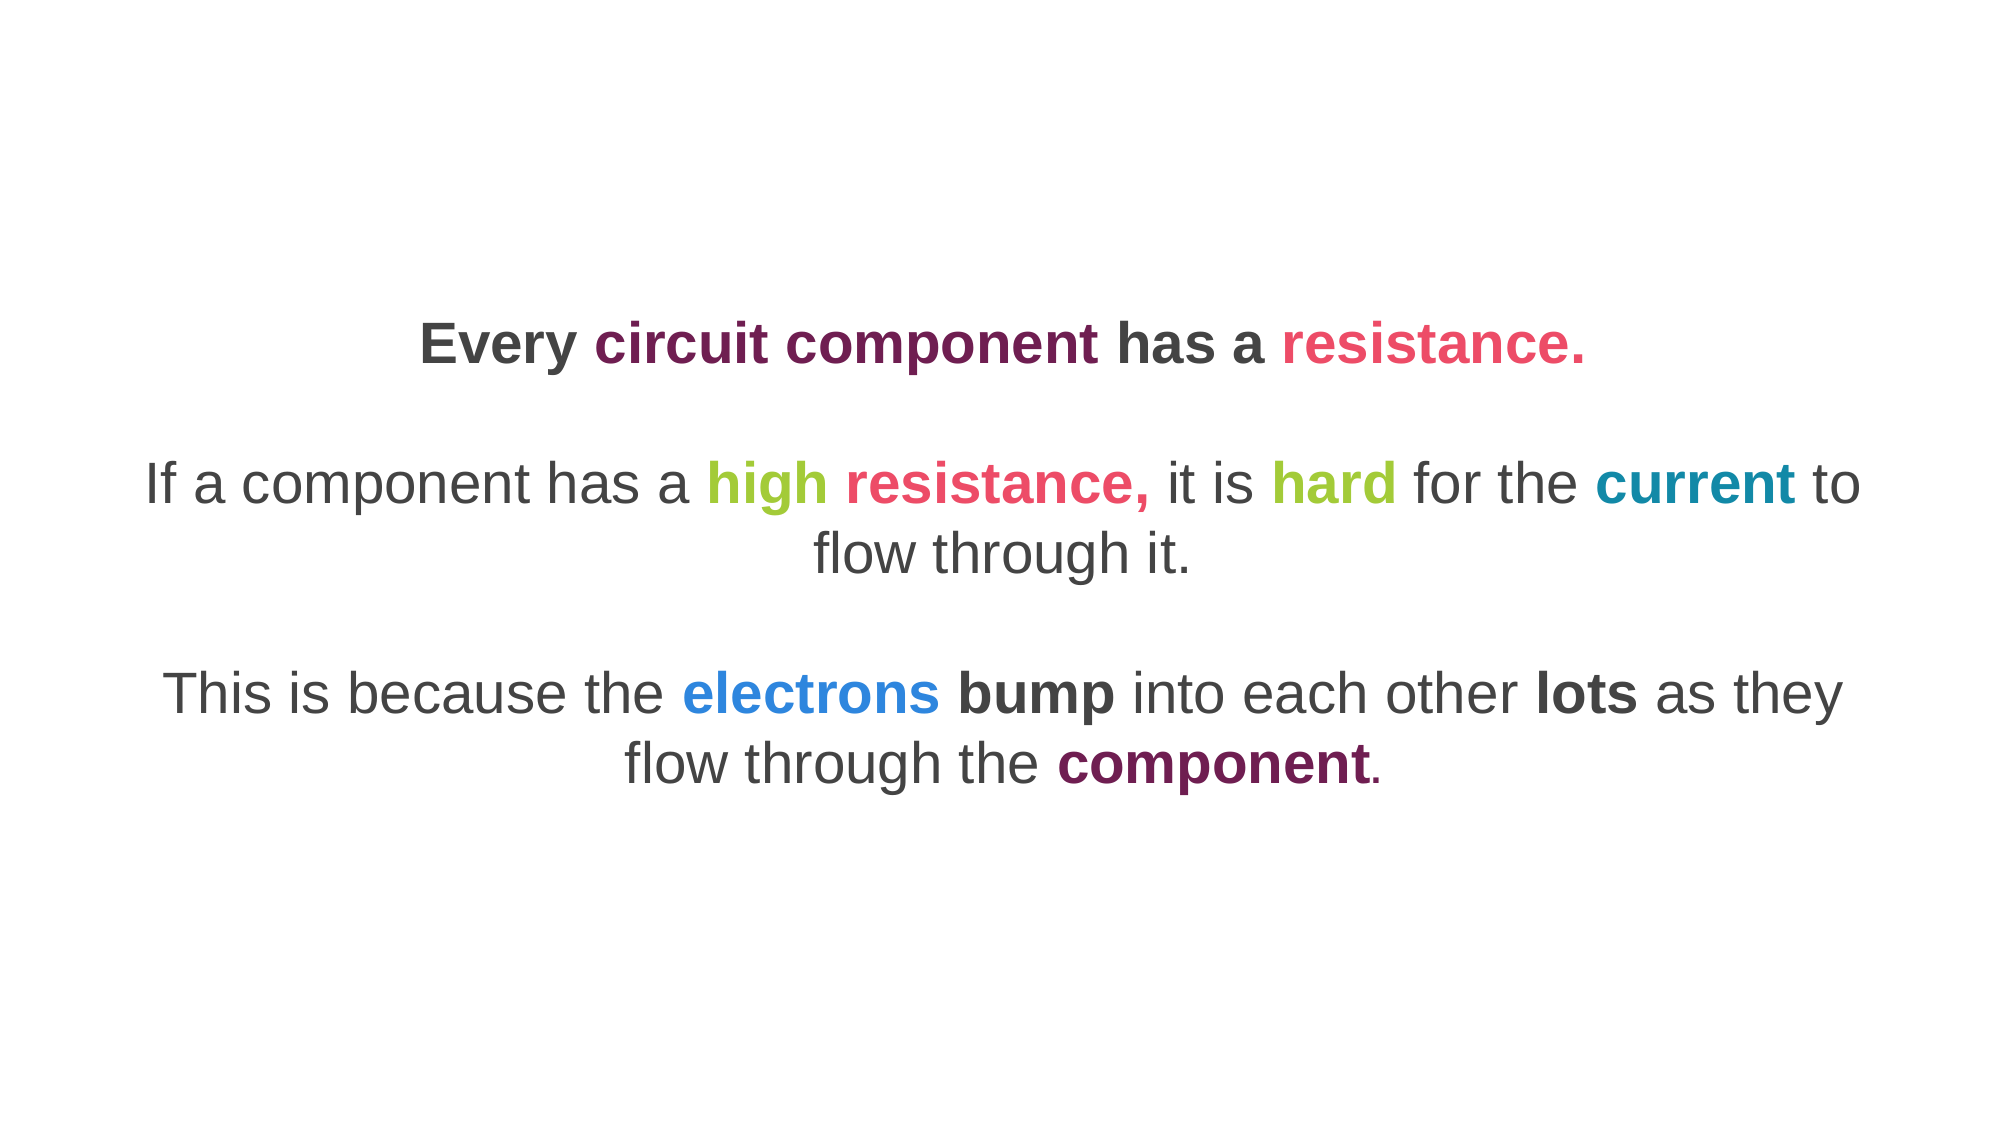

Every circuit component has a resistance.

If a component has a high resistance, it is hard for the current to flow through it.

This is because the electrons bump into each other lots as they flow through the component.